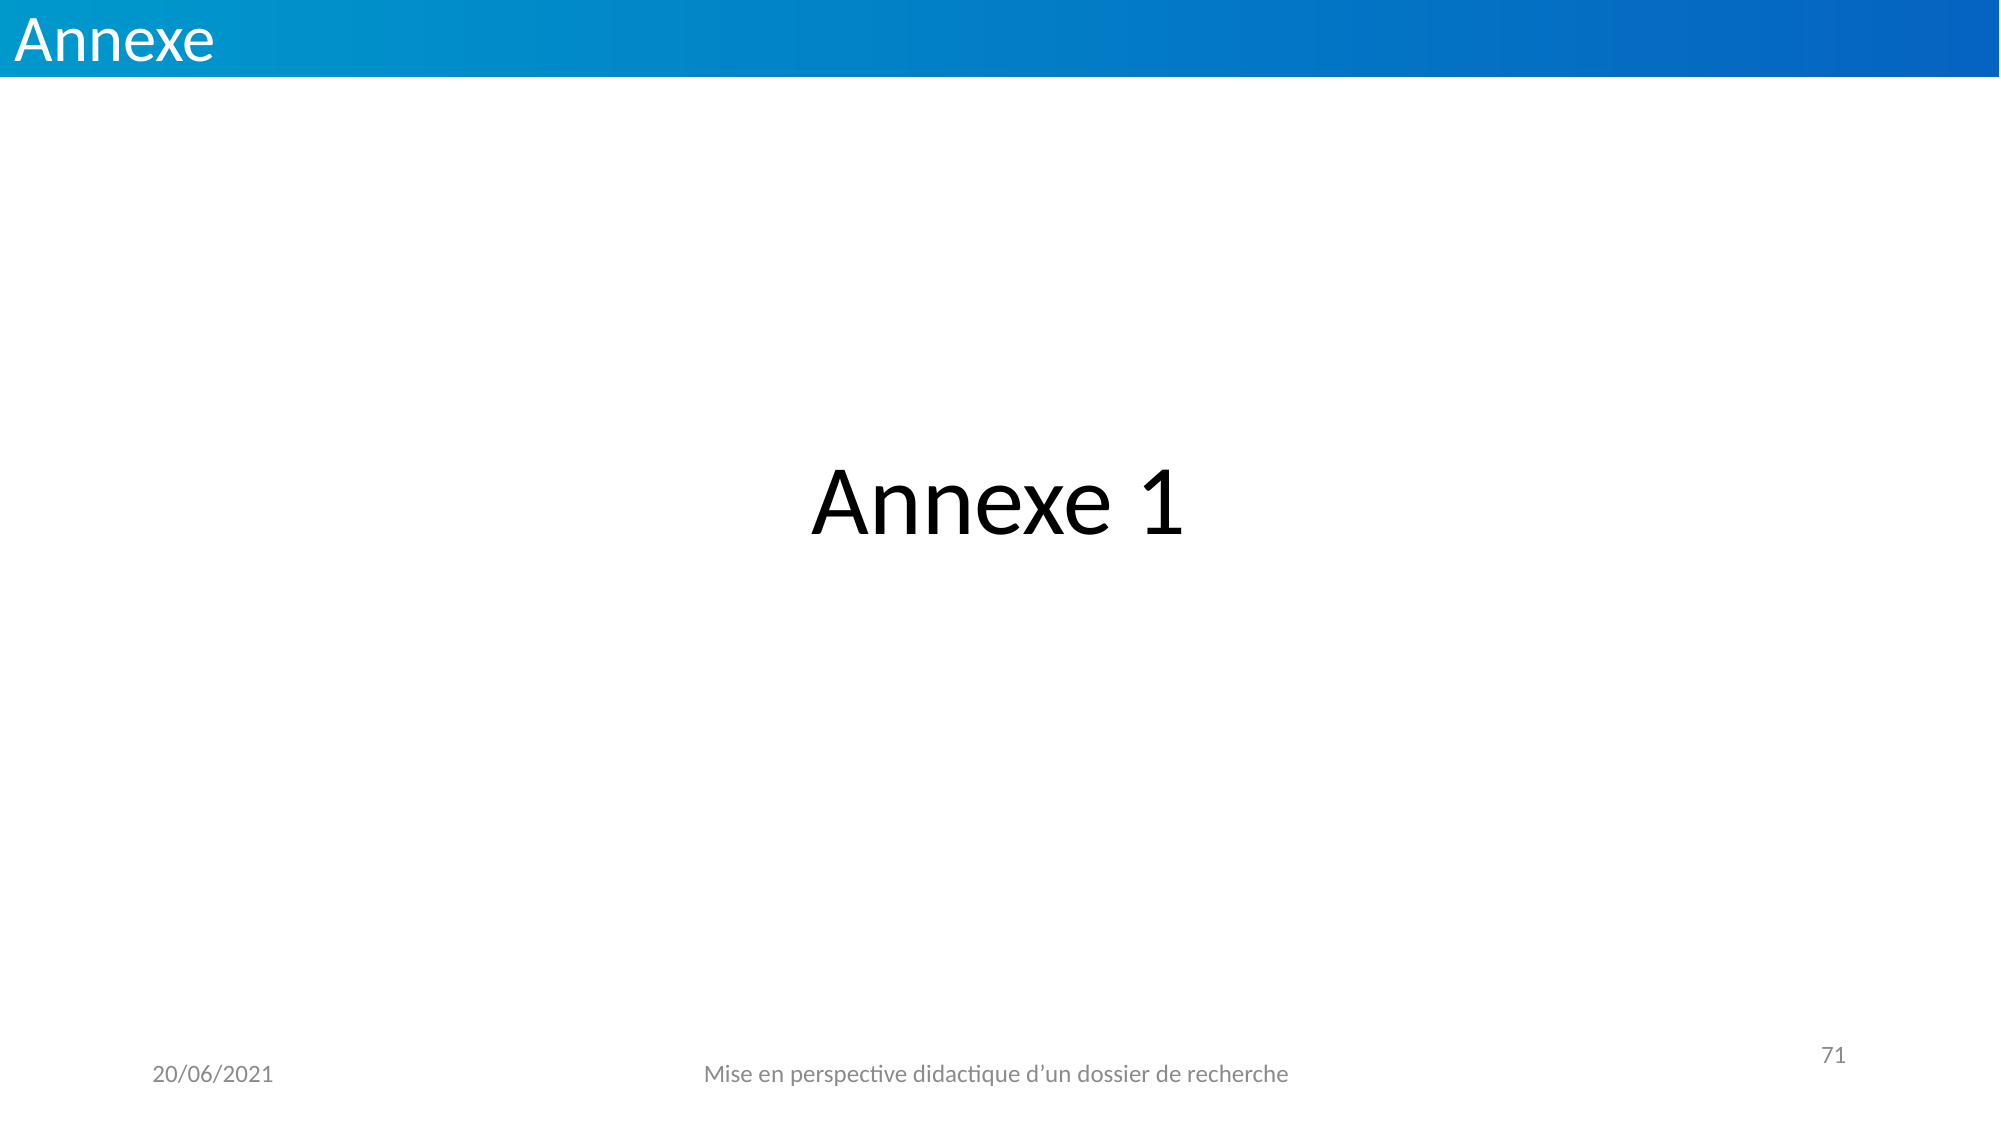

Annexe

Annexe 1
71
20/06/2021
Mise en perspective didactique d’un dossier de recherche